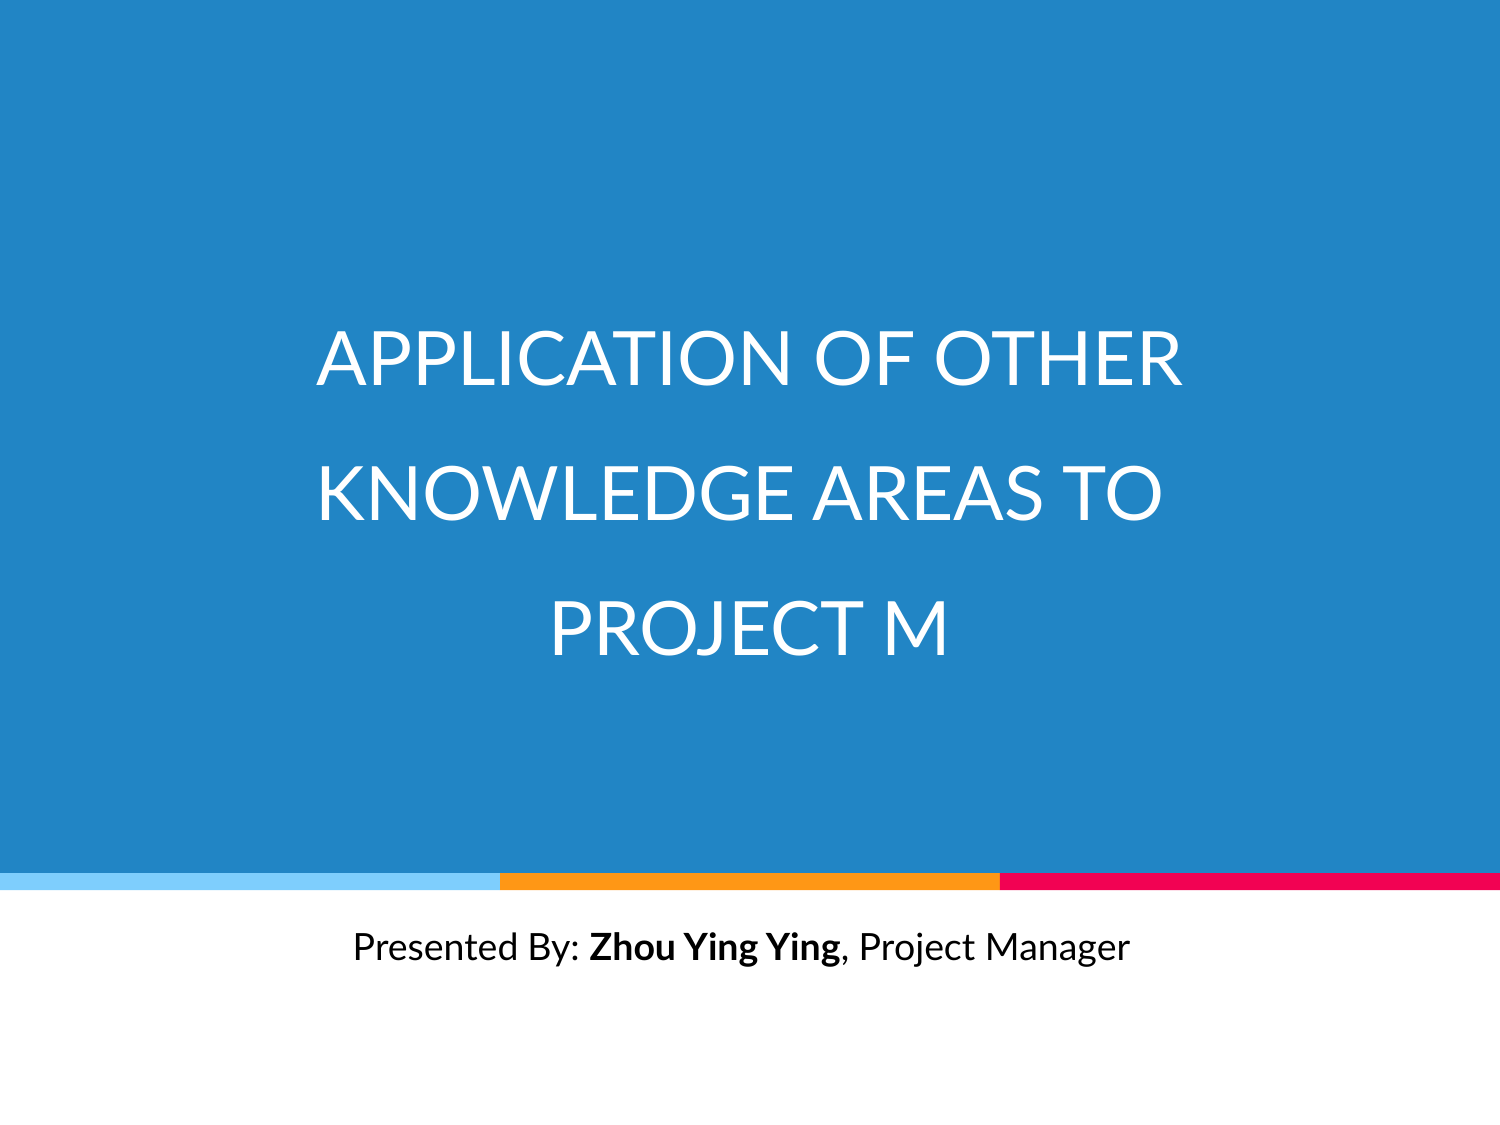

# APPLICATION OF OTHER KNOWLEDGE AREAS TO PROJECT M
	Presented By: Zhou Ying Ying, Project Manager